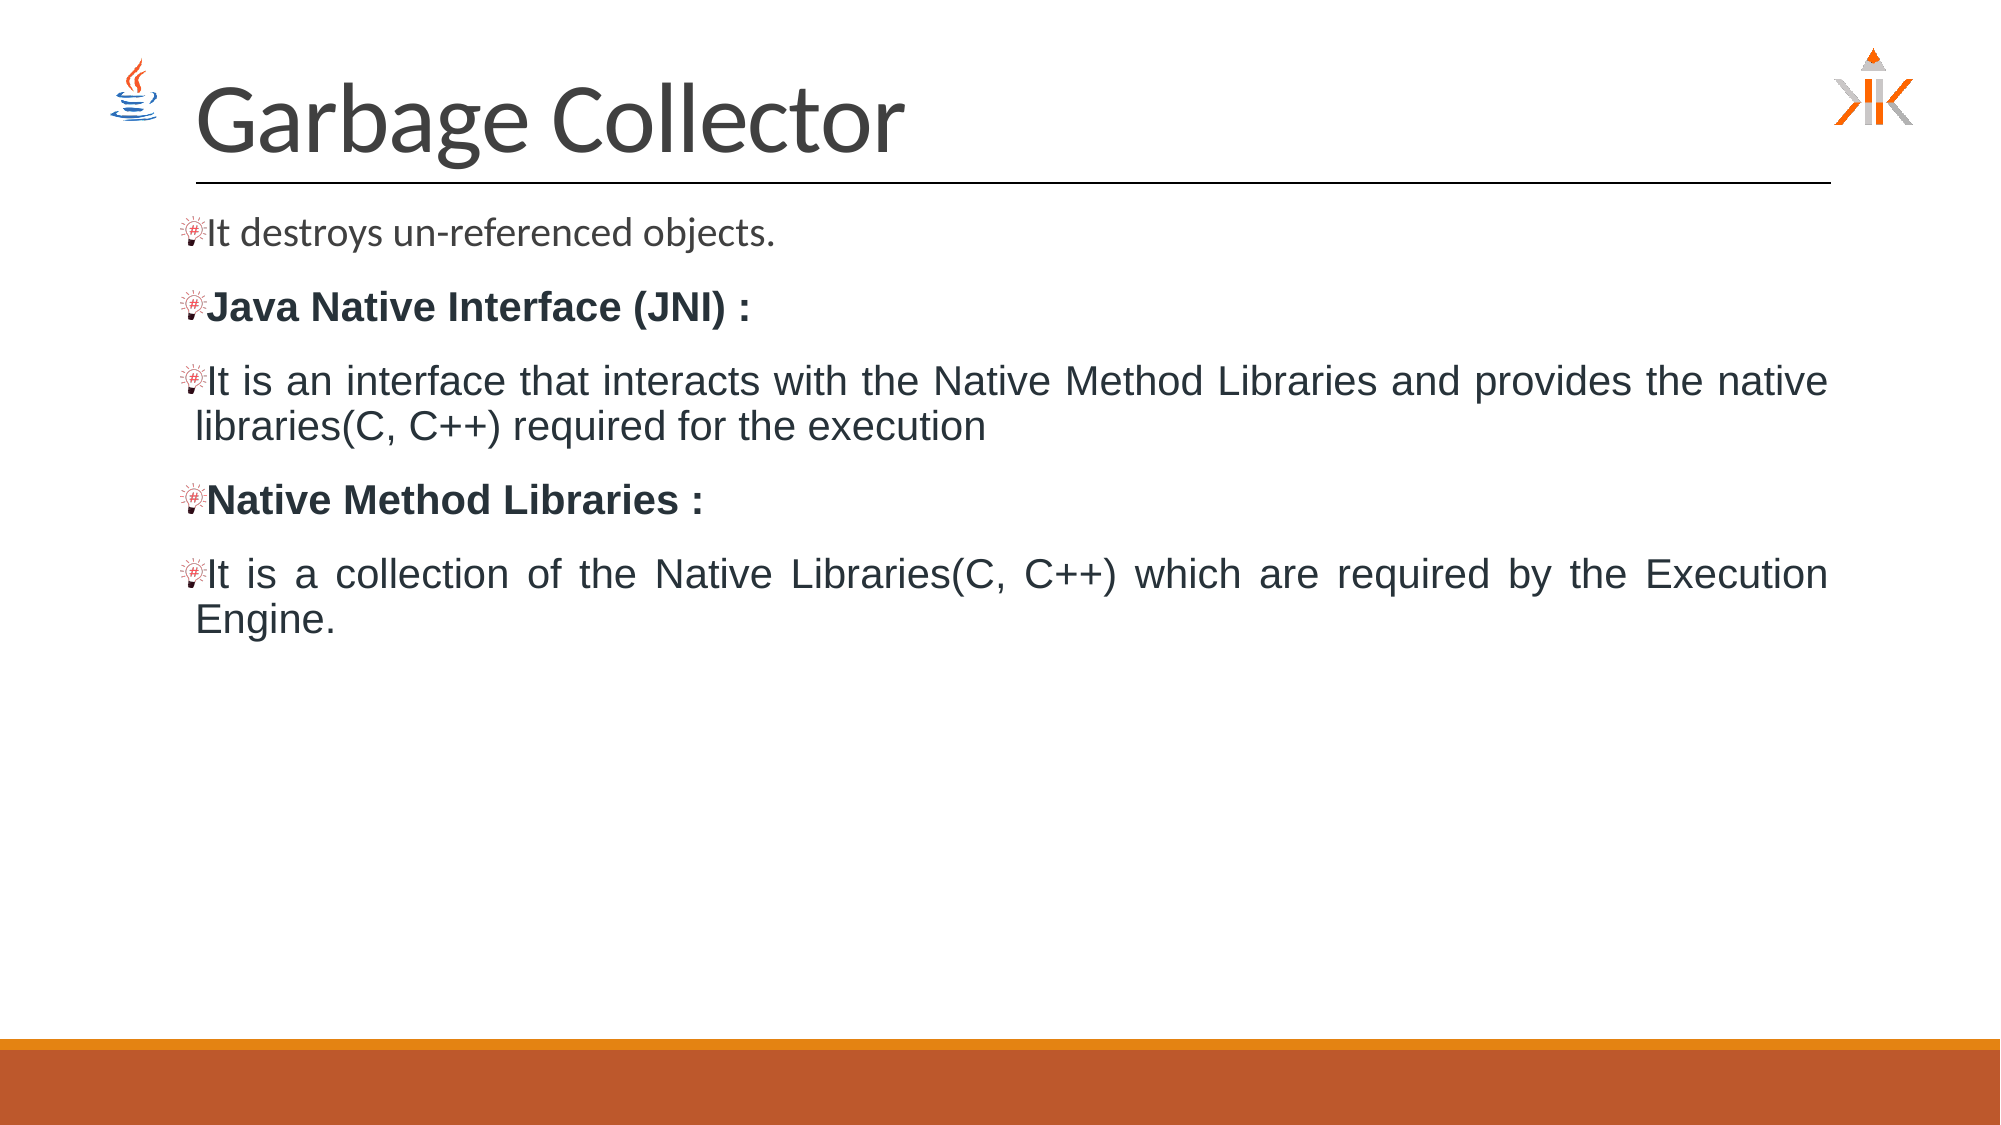

# Garbage Collector
It destroys un-referenced objects.
Java Native Interface (JNI) :
It is an interface that interacts with the Native Method Libraries and provides the native libraries(C, C++) required for the execution
Native Method Libraries :
It is a collection of the Native Libraries(C, C++) which are required by the Execution Engine.